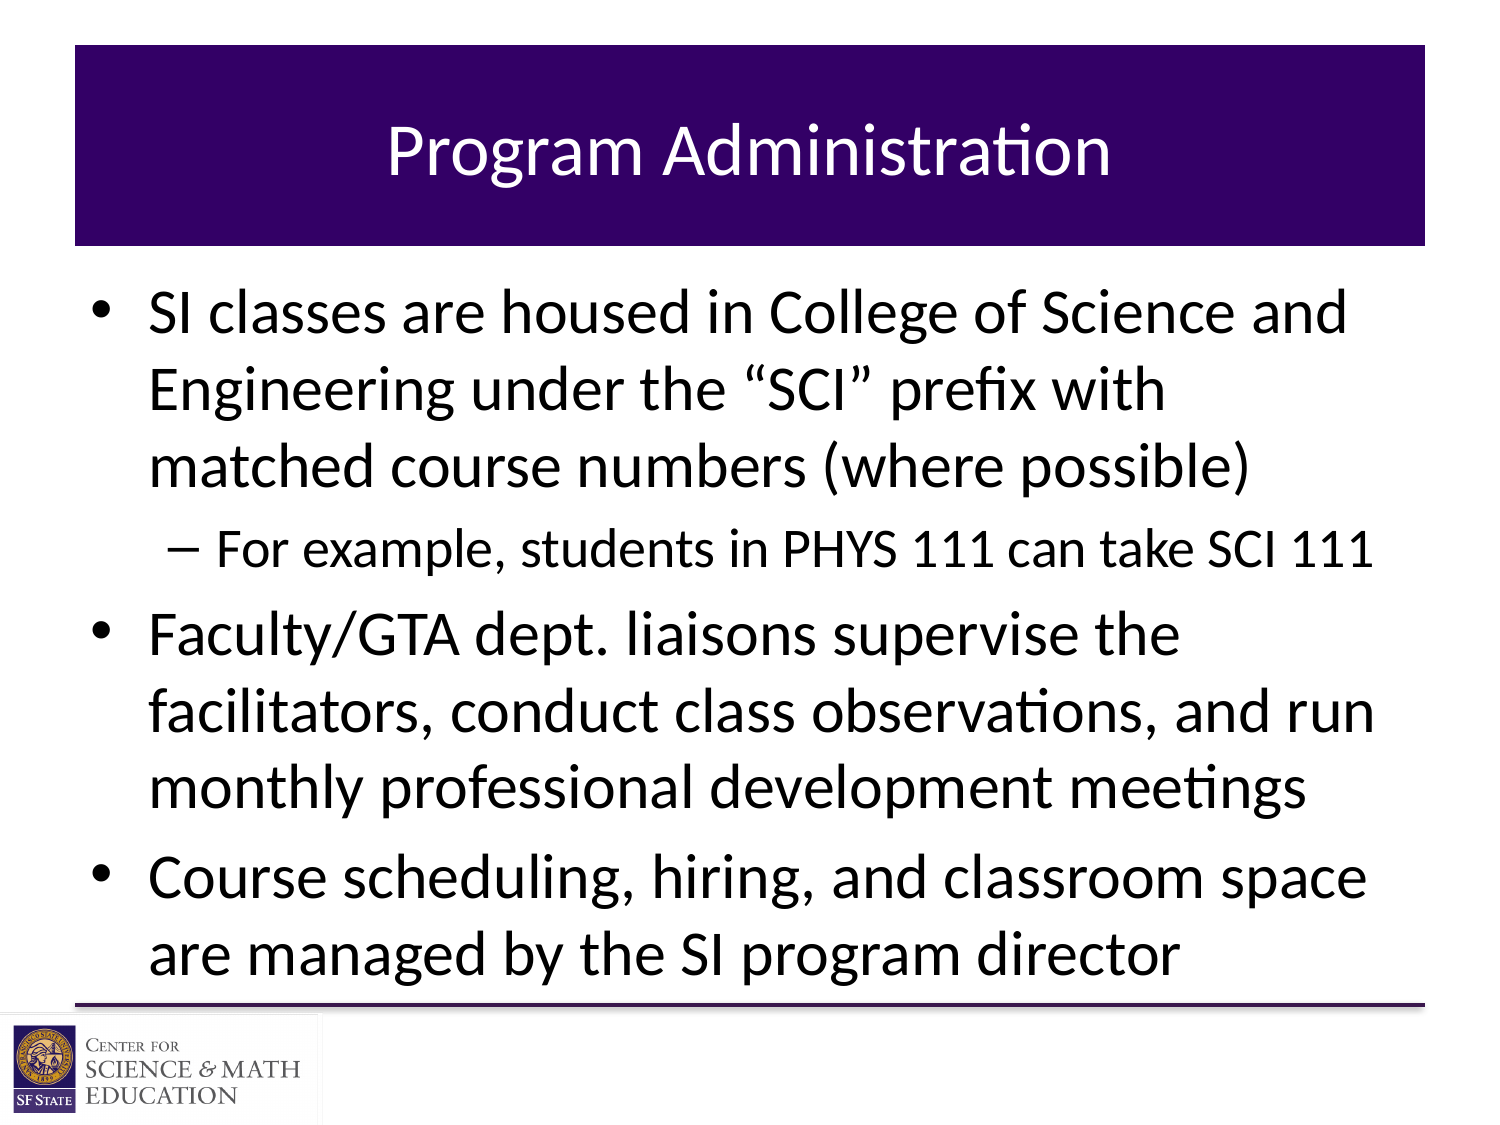

# Program Administration
SI classes are housed in College of Science and Engineering under the “SCI” prefix with matched course numbers (where possible)
For example, students in PHYS 111 can take SCI 111
Faculty/GTA dept. liaisons supervise the facilitators, conduct class observations, and run monthly professional development meetings
Course scheduling, hiring, and classroom space are managed by the SI program director